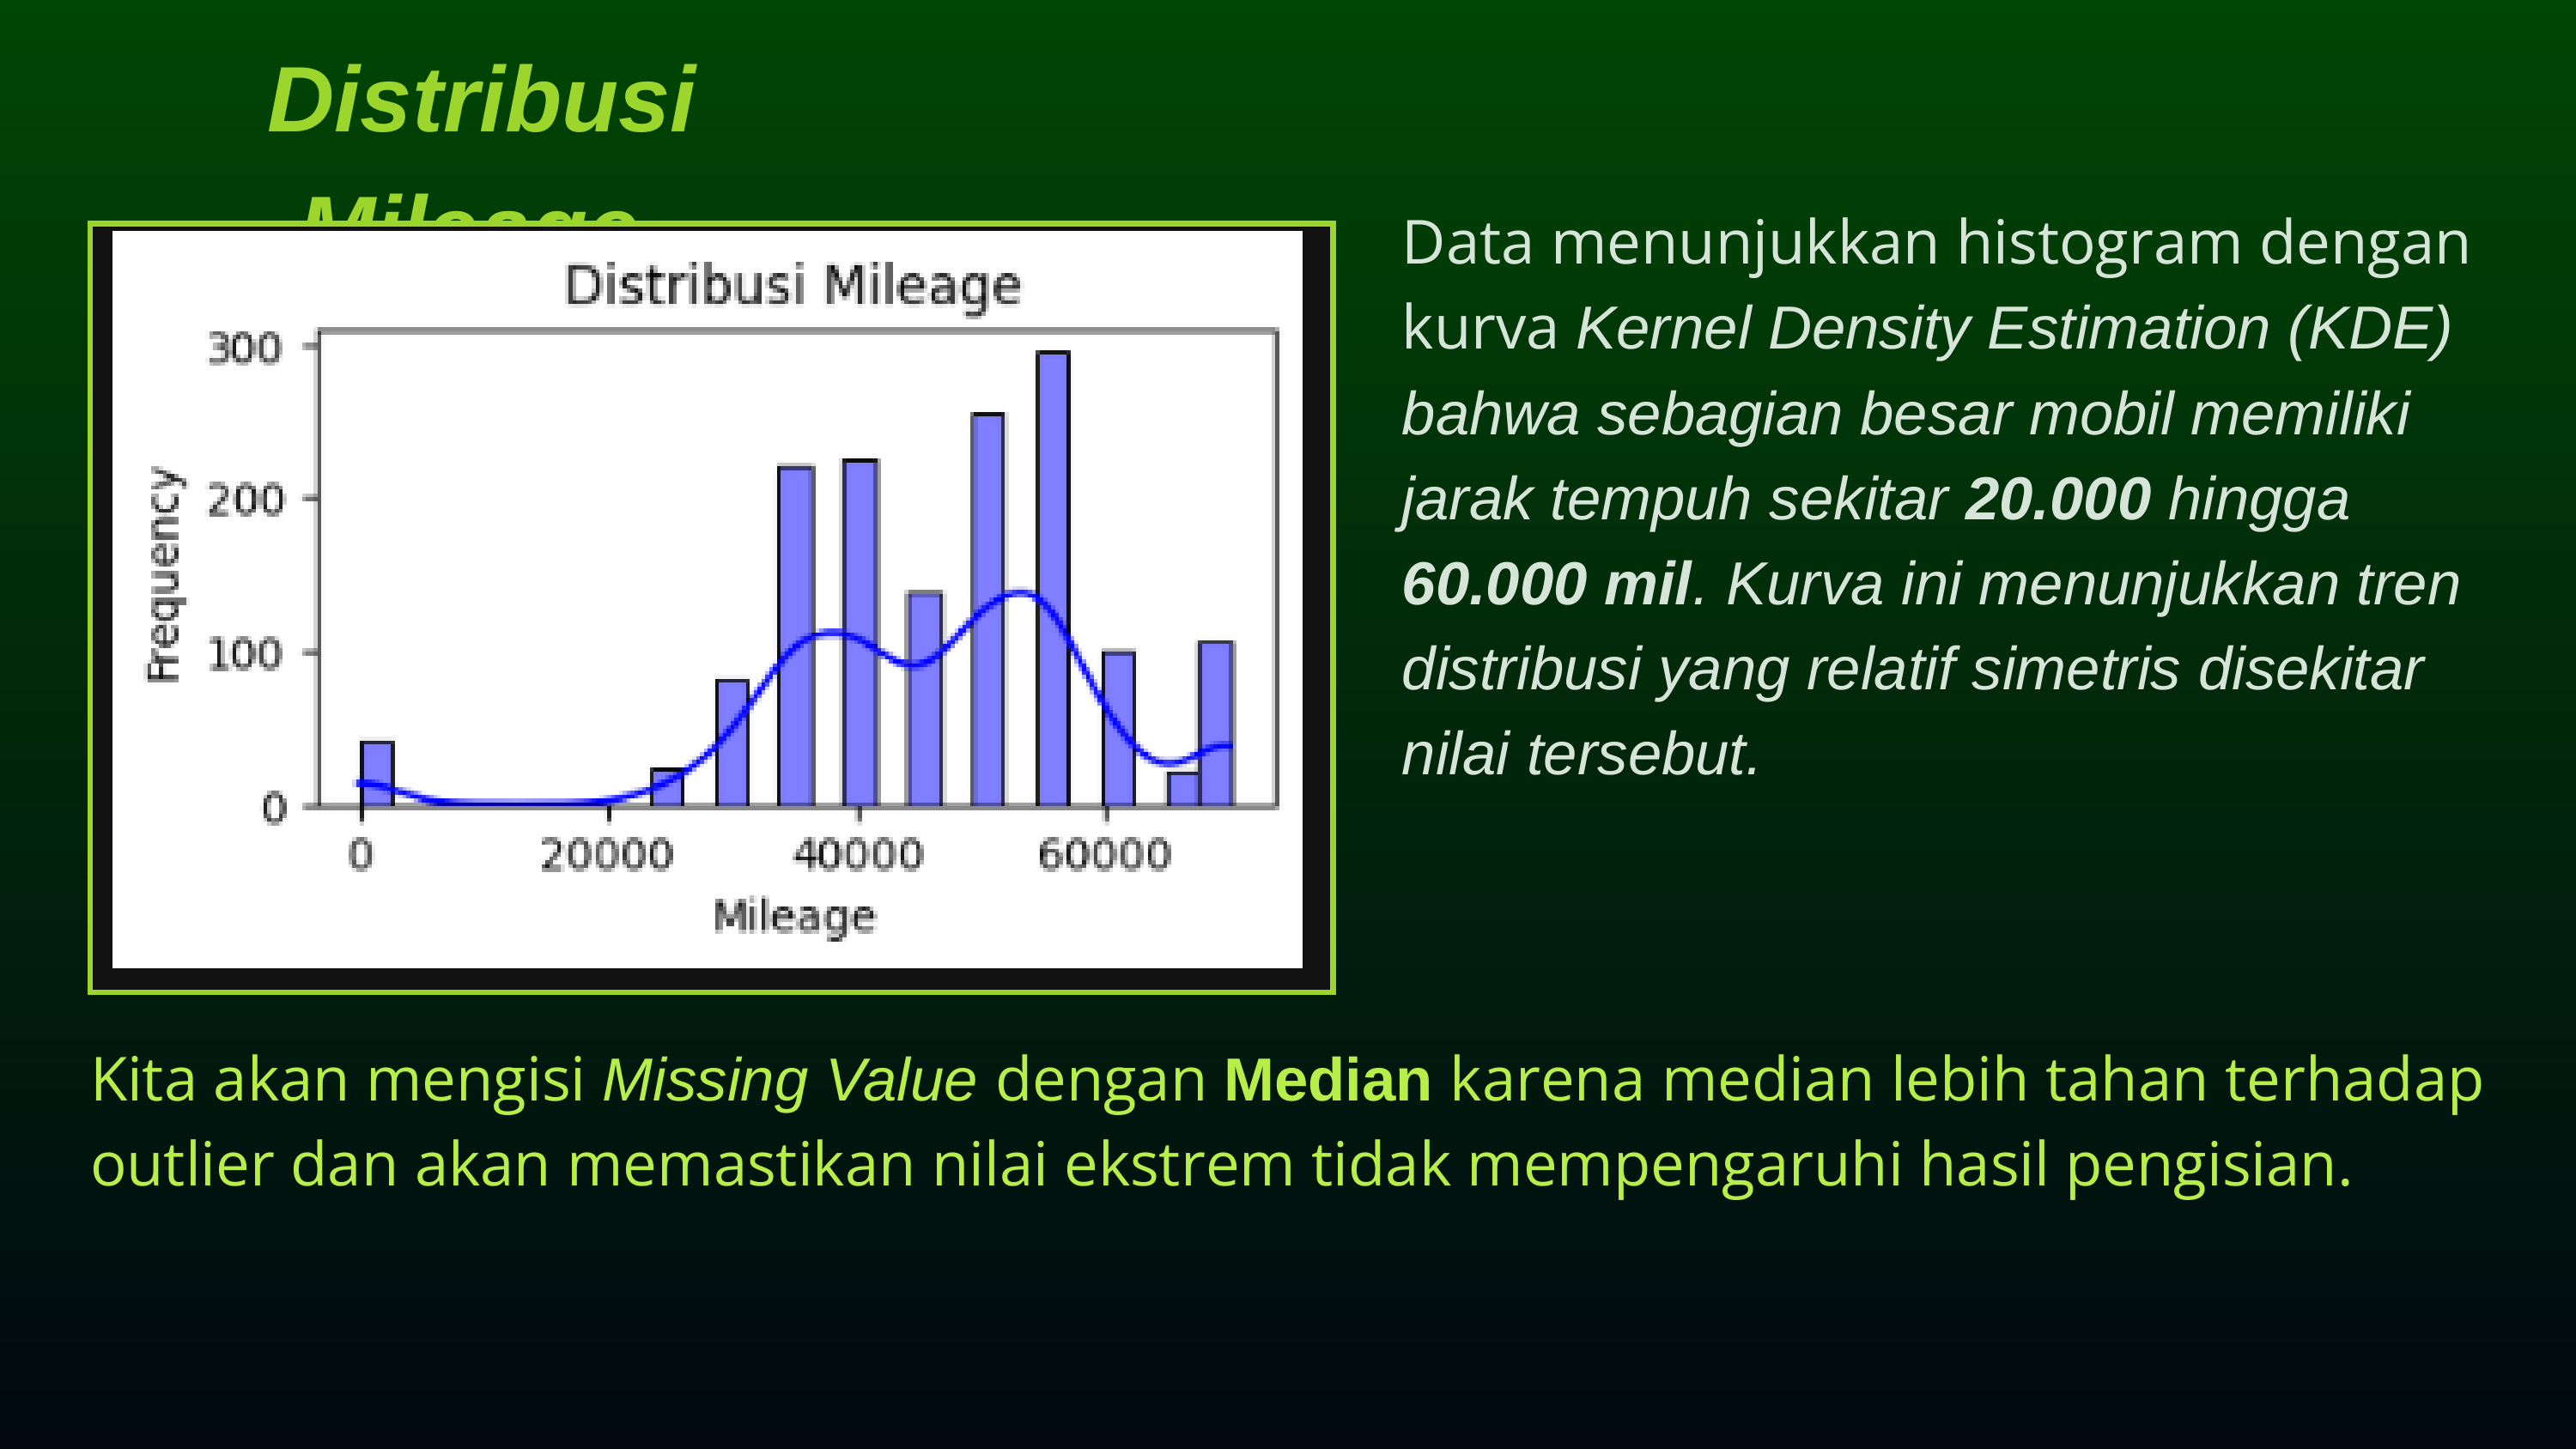

Distribusi Mileage
Data menunjukkan histogram dengan kurva Kernel Density Estimation (KDE) bahwa sebagian besar mobil memiliki jarak tempuh sekitar 20.000 hingga 60.000 mil. Kurva ini menunjukkan tren distribusi yang relatif simetris disekitar nilai tersebut.

Kita akan mengisi Missing Value dengan Median karena median lebih tahan terhadap outlier dan akan memastikan nilai ekstrem tidak mempengaruhi hasil pengisian.